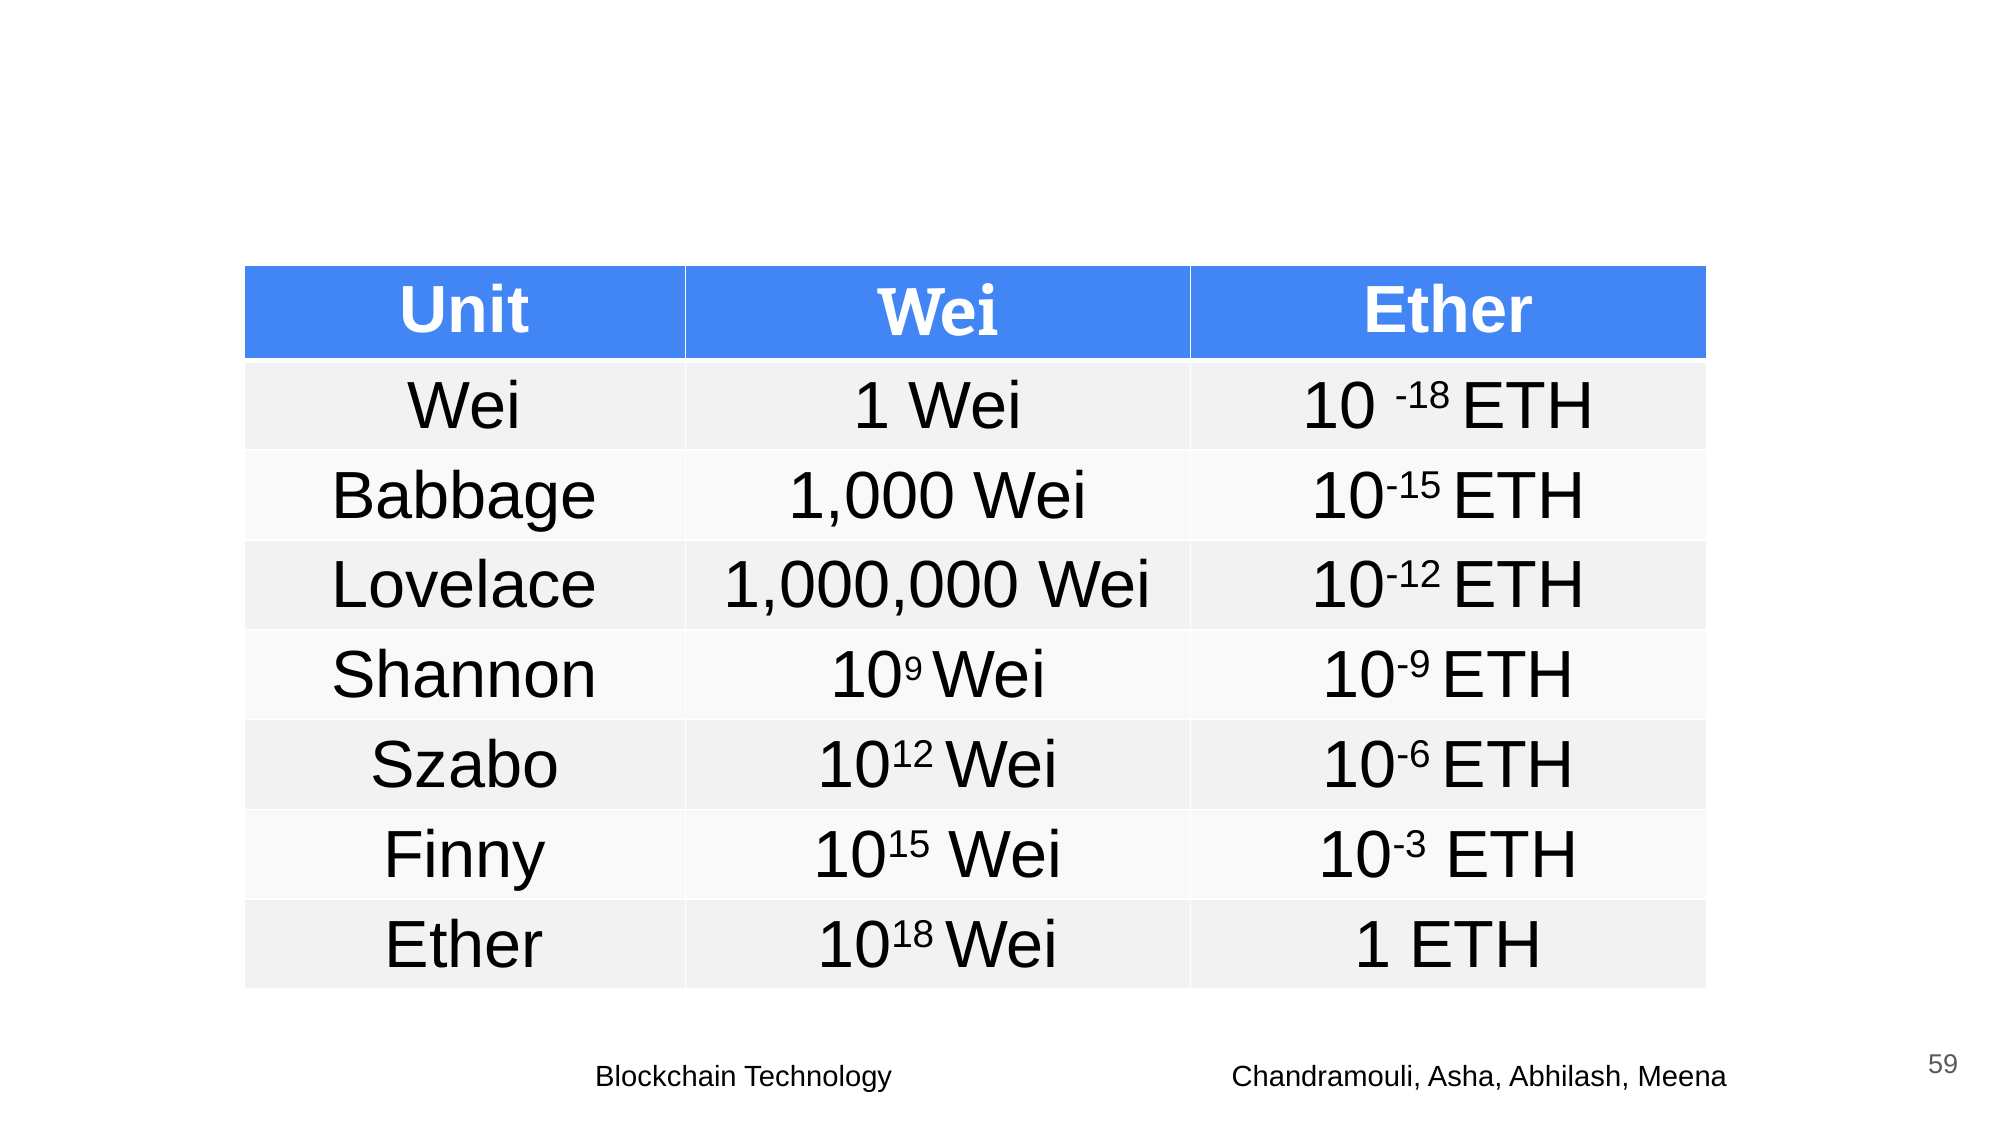

Ether and Wei
| Unit | Wei | Ether |
| --- | --- | --- |
| Wei | 1 Wei | 10 -18 ETH |
| Babbage | 1,000 Wei | 10-15 ETH |
| Lovelace | 1,000,000 Wei | 10-12 ETH |
| Shannon | 109 Wei | 10-9 ETH |
| Szabo | 1012 Wei | 10-6 ETH |
| Finny | 1015 Wei | 10-3 ETH |
| Ether | 1018 Wei | 1 ETH |
59
Blockchain Technology
Chandramouli, Asha, Abhilash, Meena